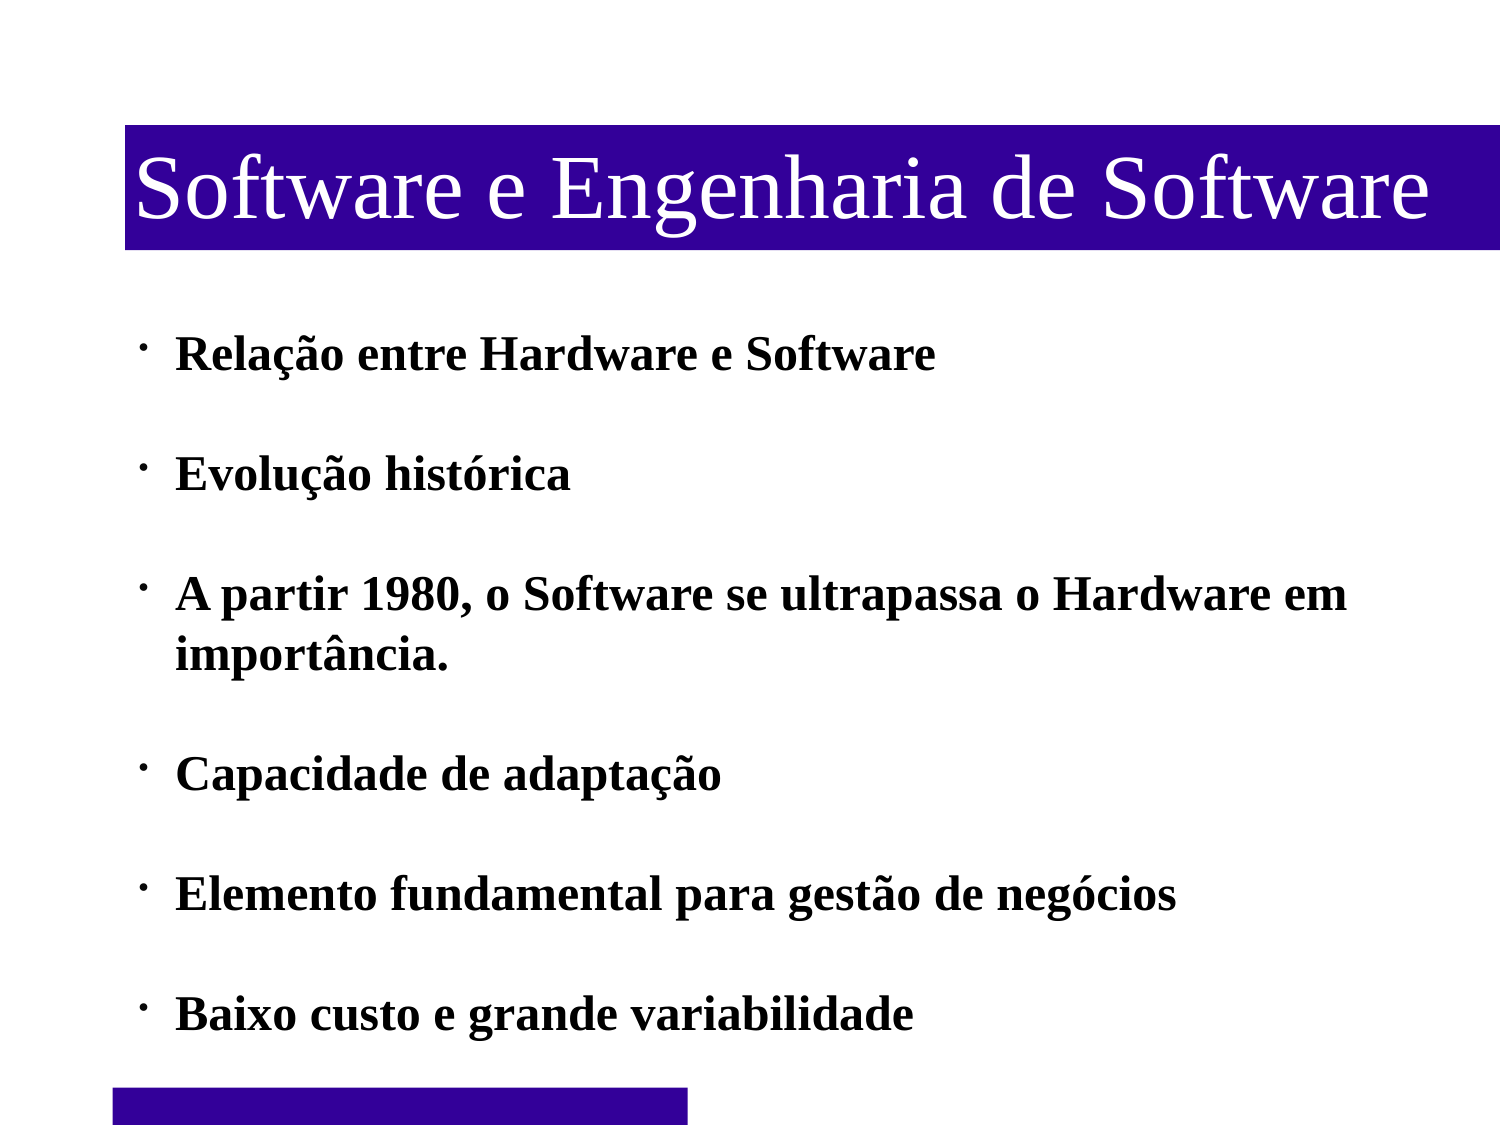

Software e Engenharia de Software
Relação entre Hardware e Software

Evolução histórica

A partir 1980, o Software se ultrapassa o Hardware em importância.

Capacidade de adaptação

Elemento fundamental para gestão de negócios

Baixo custo e grande variabilidade